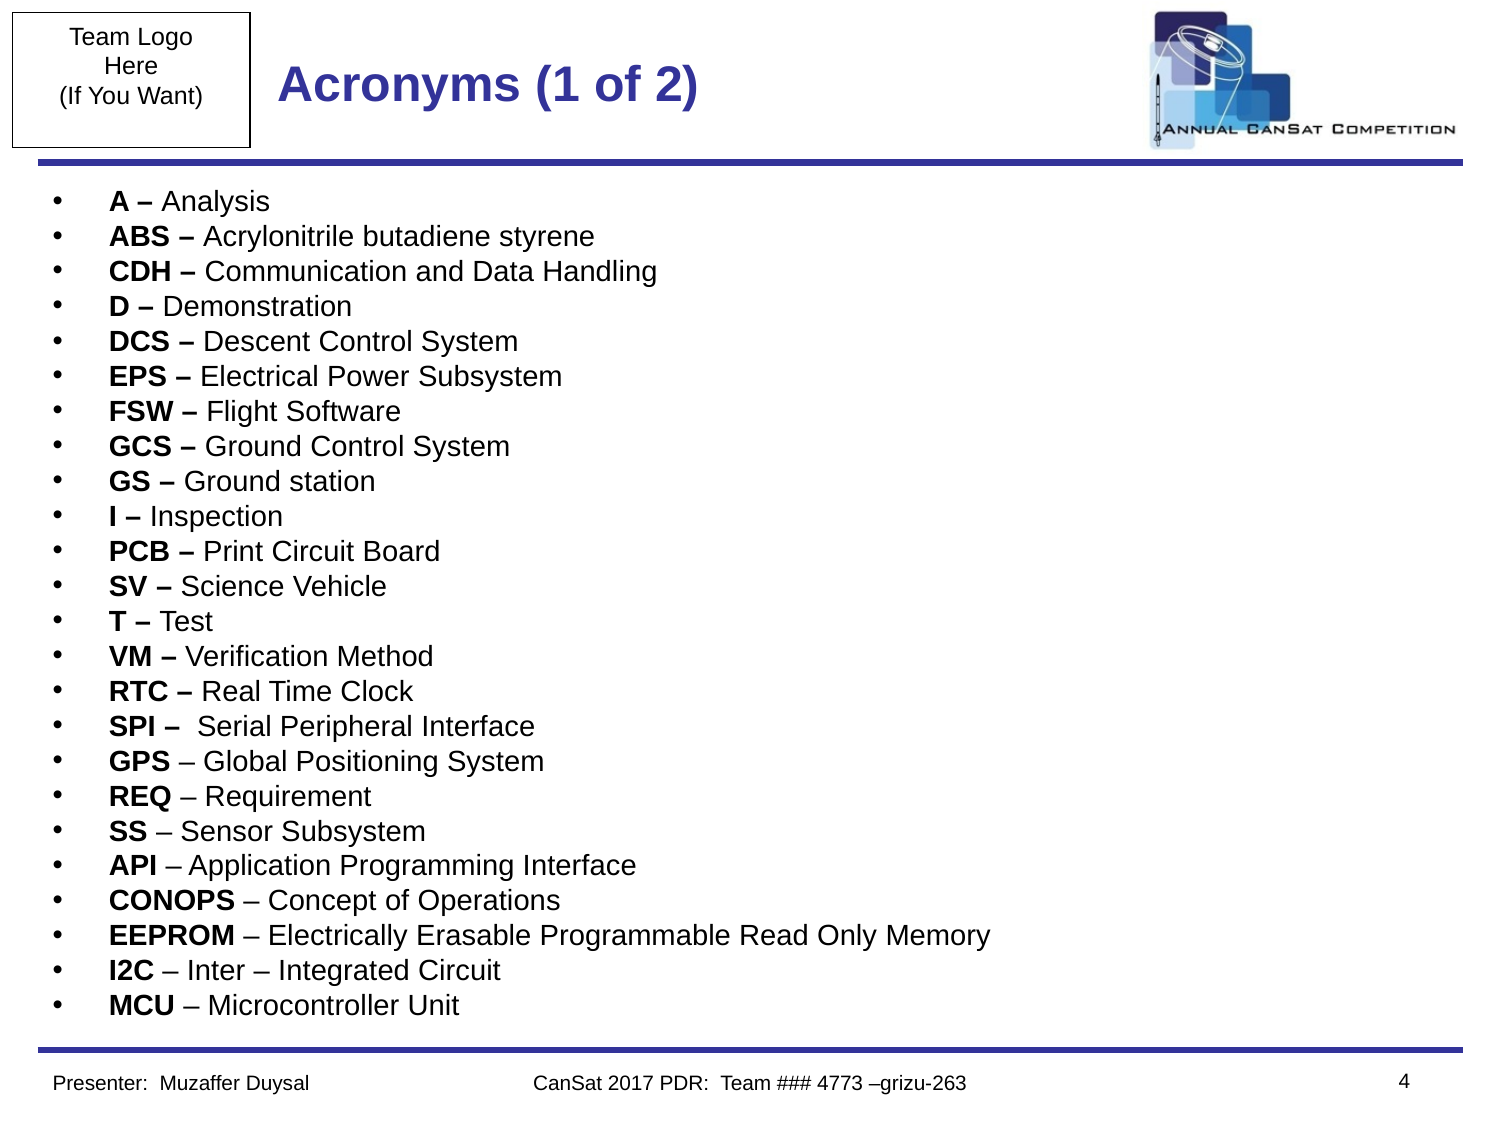

# Acronyms (1 of 2)
A – Analysis
ABS – Acrylonitrile butadiene styrene
CDH – Communication and Data Handling
D – Demonstration
DCS – Descent Control System
EPS – Electrical Power Subsystem
FSW – Flight Software
GCS – Ground Control System
GS – Ground station
I – Inspection
PCB – Print Circuit Board
SV – Science Vehicle
T – Test
VM – Verification Method
RTC – Real Time Clock
SPI –  Serial Peripheral Interface
GPS – Global Positioning System
REQ – Requirement
SS – Sensor Subsystem
API – Application Programming Interface
CONOPS – Concept of Operations
EEPROM – Electrically Erasable Programmable Read Only Memory
I2C – Inter – Integrated Circuit
MCU – Microcontroller Unit

4
Presenter:  Muzaffer Duysal
CanSat 2017 PDR:  Team ### 4773 –grizu-263